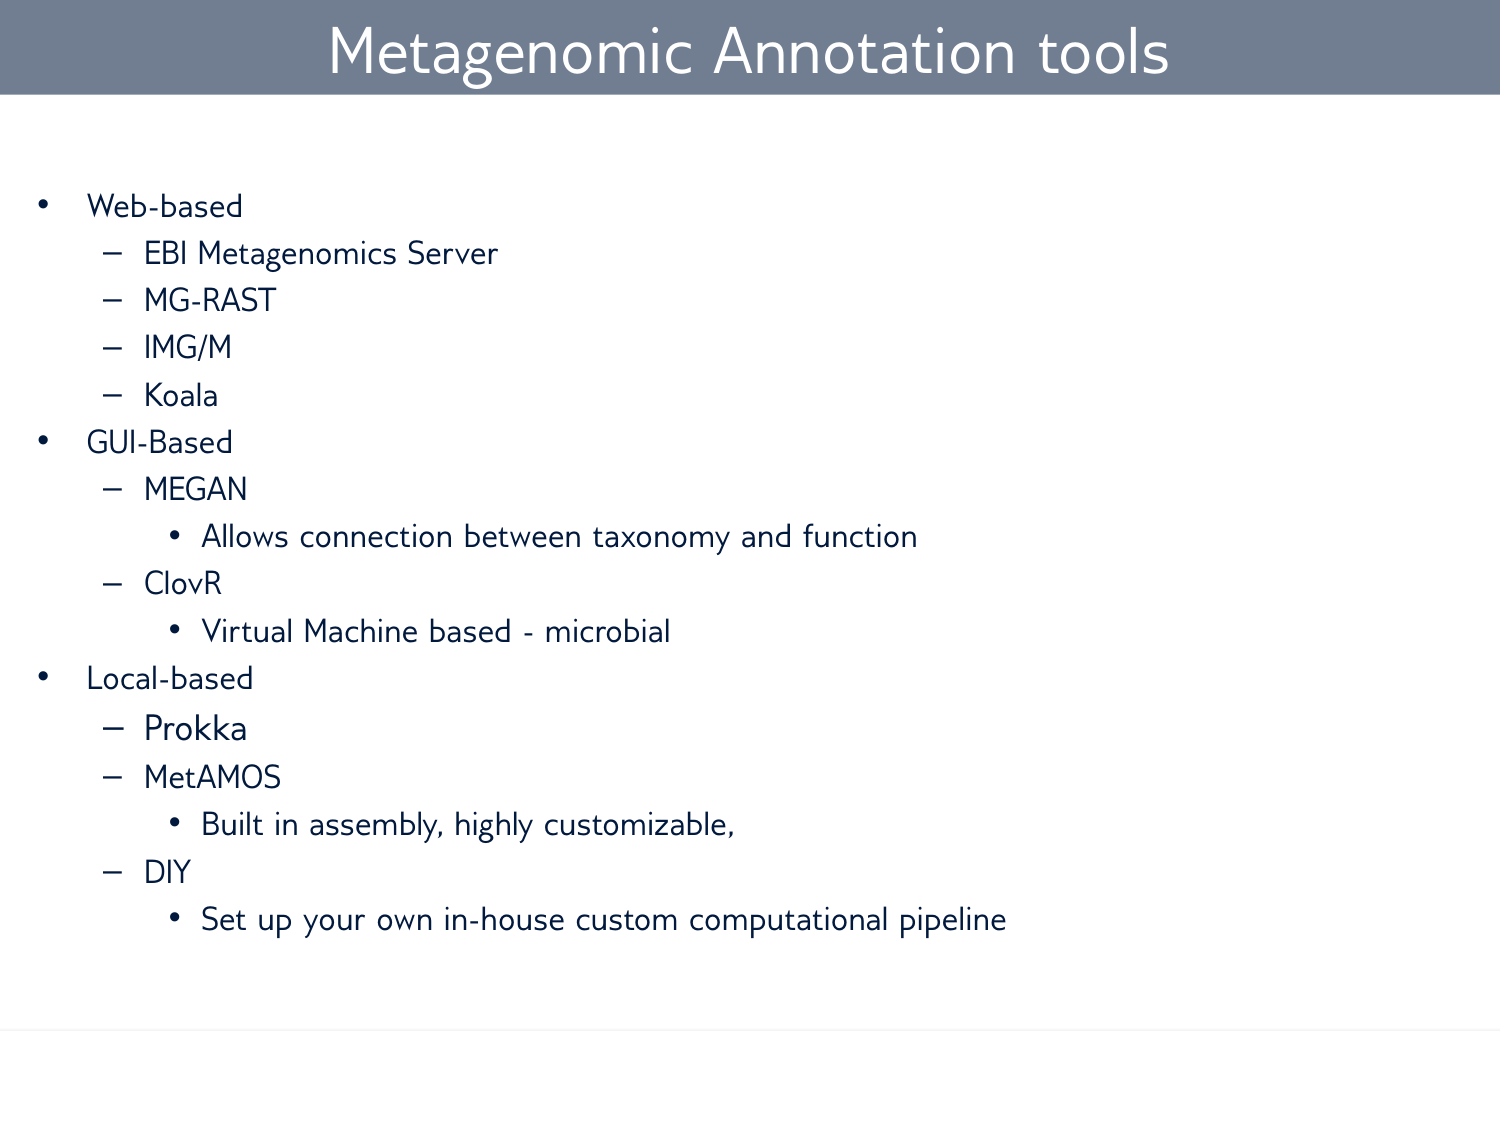

Metagenomic Annotation tools
Web-based
EBI Metagenomics Server
MG-RAST
IMG/M
Koala
GUI-Based
MEGAN
Allows connection between taxonomy and function
ClovR
Virtual Machine based - microbial
Local-based
Prokka
MetAMOS
Built in assembly, highly customizable,
DIY
Set up your own in-house custom computational pipeline